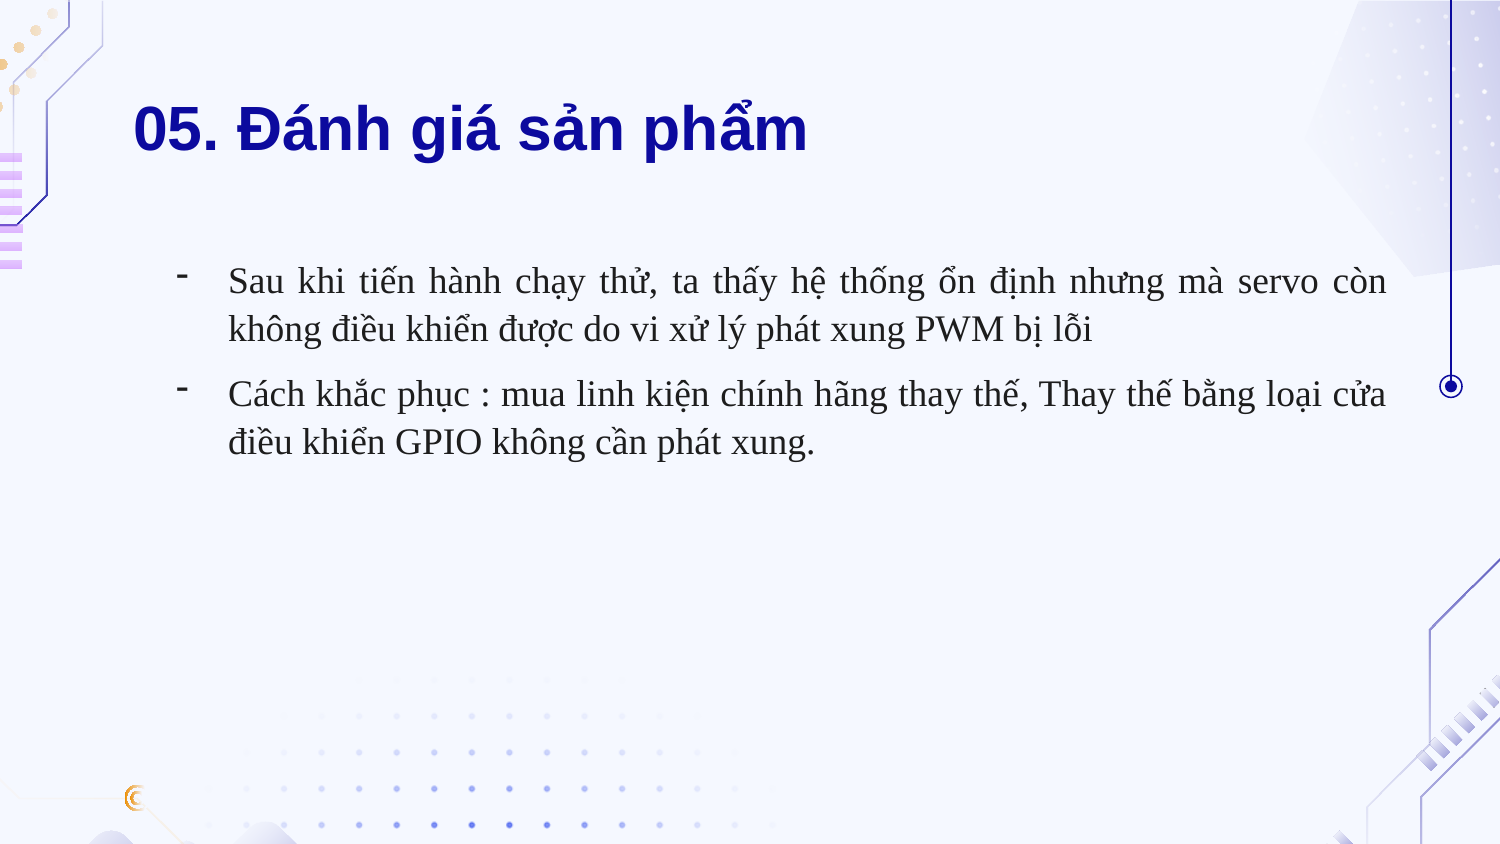

# 05. Đánh giá sản phẩm
Sau khi tiến hành chạy thử, ta thấy hệ thống ổn định nhưng mà servo còn không điều khiển được do vi xử lý phát xung PWM bị lỗi
Cách khắc phục : mua linh kiện chính hãng thay thế, Thay thế bằng loại cửa điều khiển GPIO không cần phát xung.